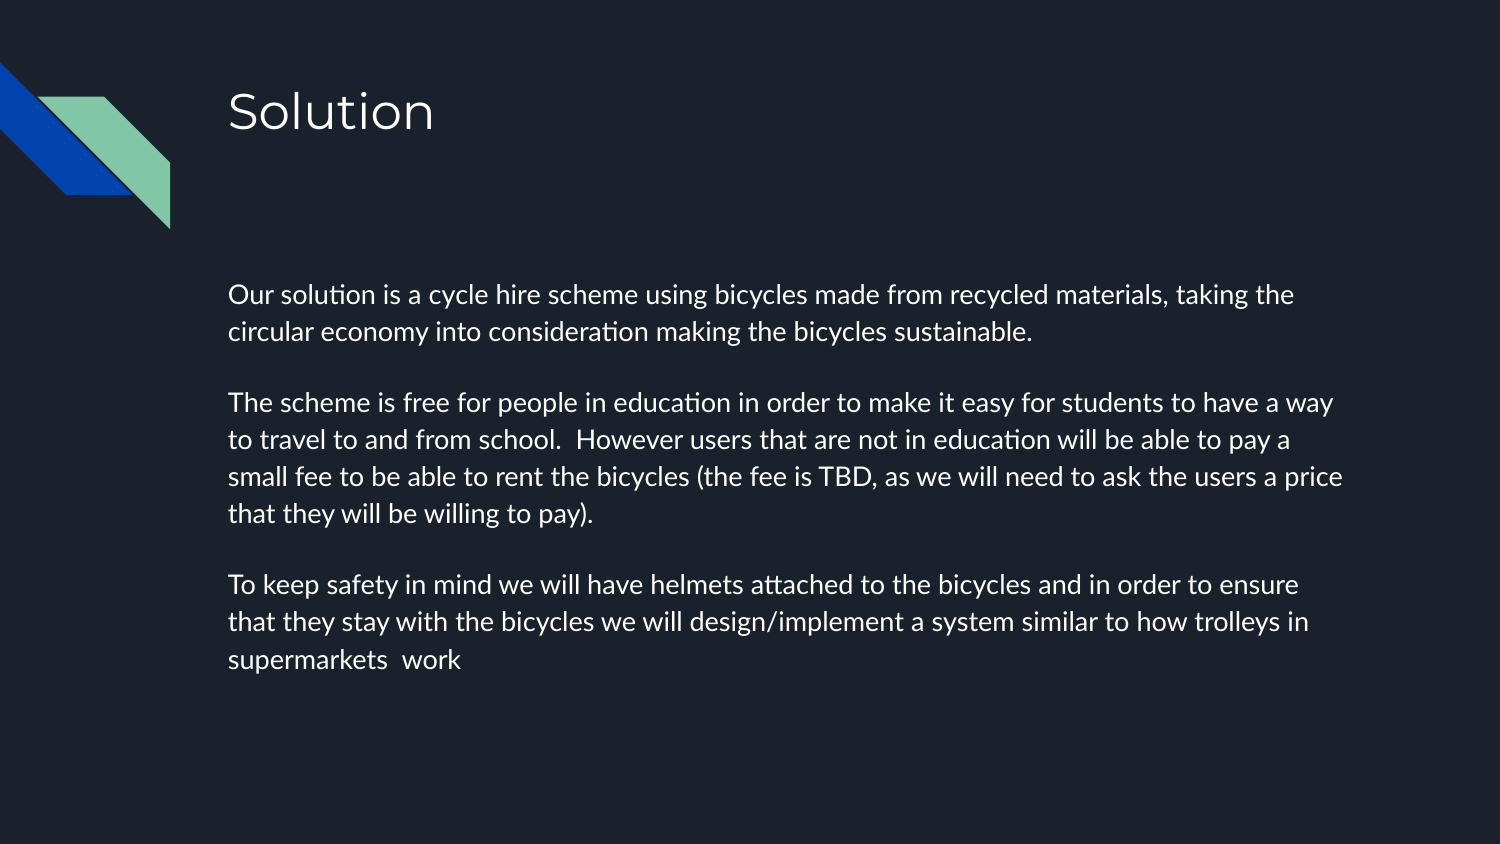

# Solution
Our solution is a cycle hire scheme using bicycles made from recycled materials, taking the circular economy into consideration making the bicycles sustainable.
The scheme is free for people in education in order to make it easy for students to have a way to travel to and from school.  However users that are not in education will be able to pay a small fee to be able to rent the bicycles (the fee is TBD, as we will need to ask the users a price that they will be willing to pay).
To keep safety in mind we will have helmets attached to the bicycles and in order to ensure that they stay with the bicycles we will design/implement a system similar to how trolleys in supermarkets  work